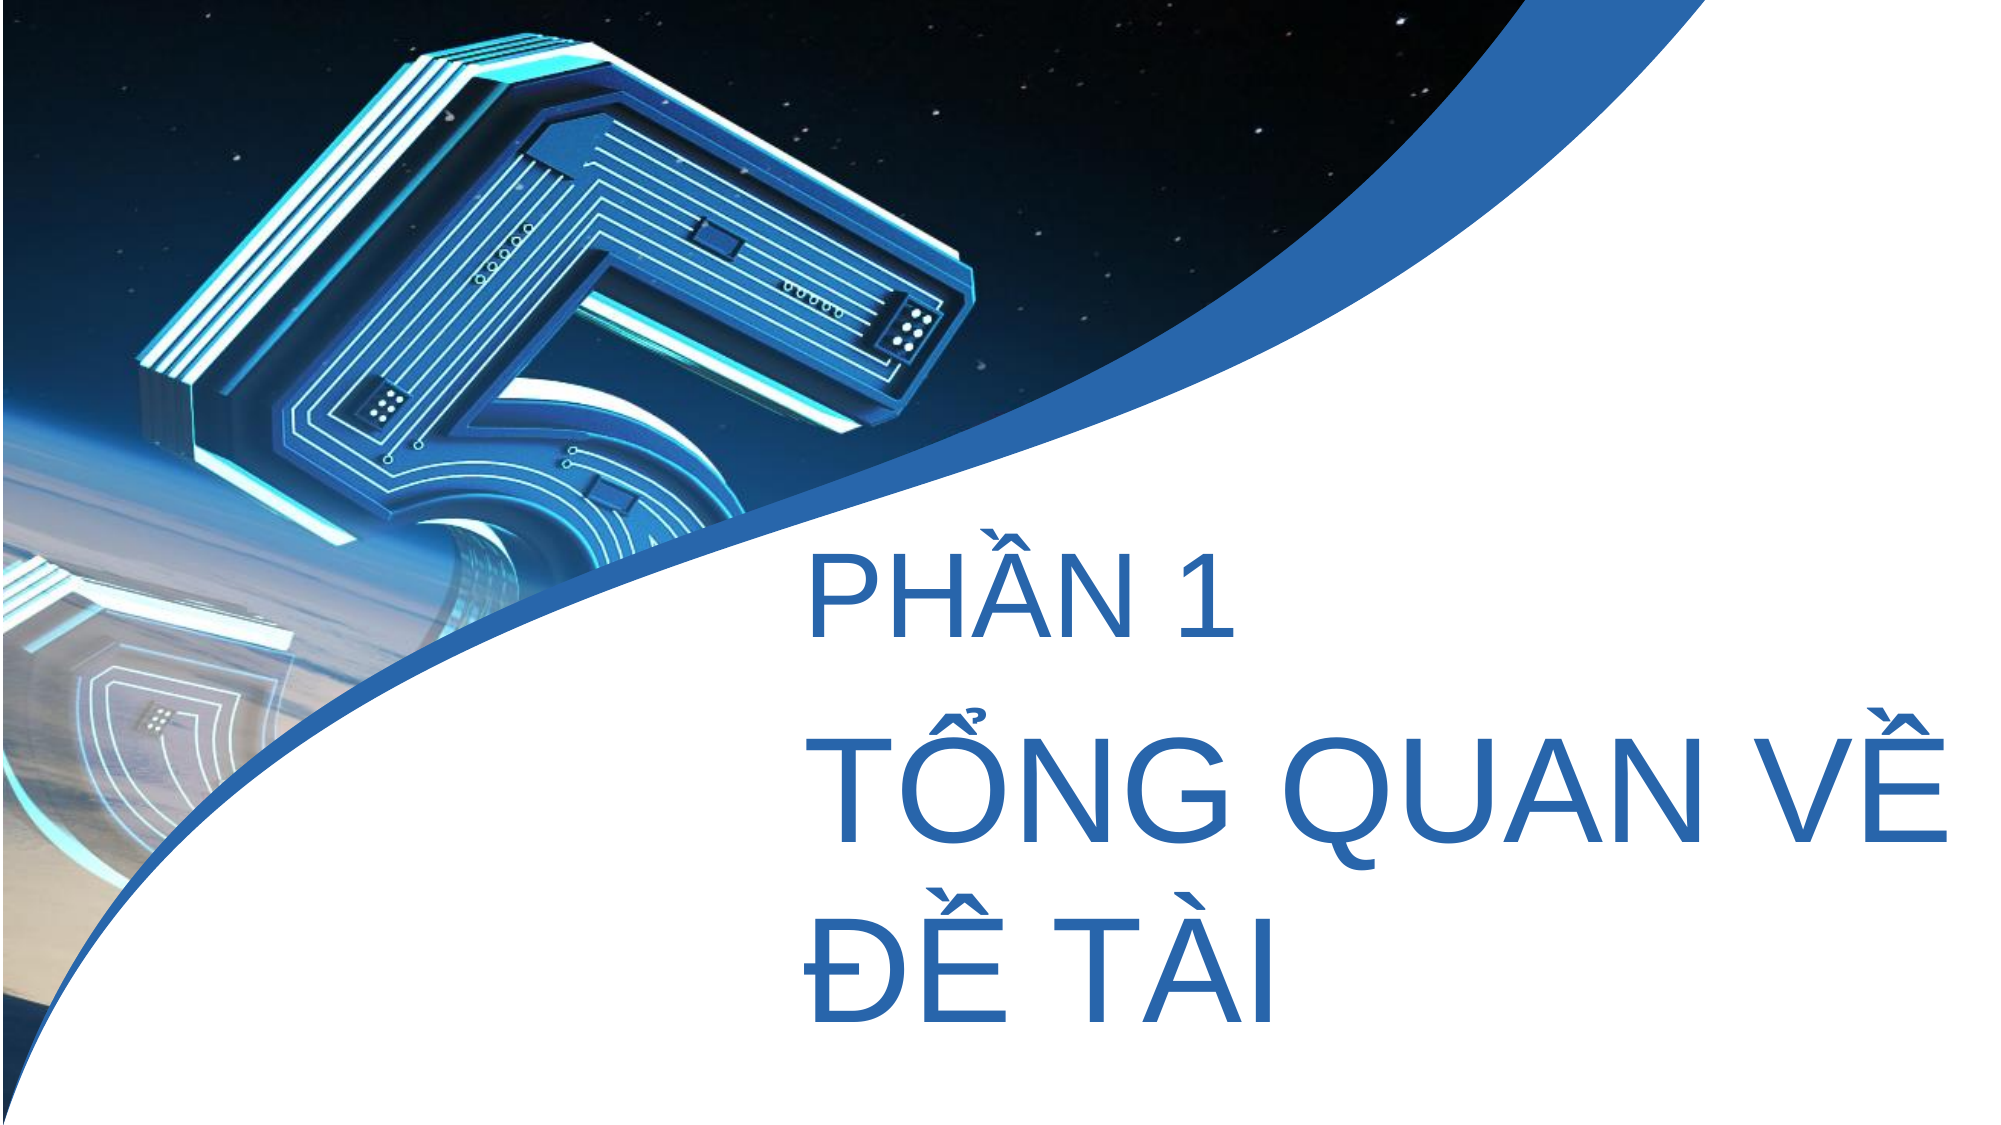

Phần 1
Tổng quan về đề tài